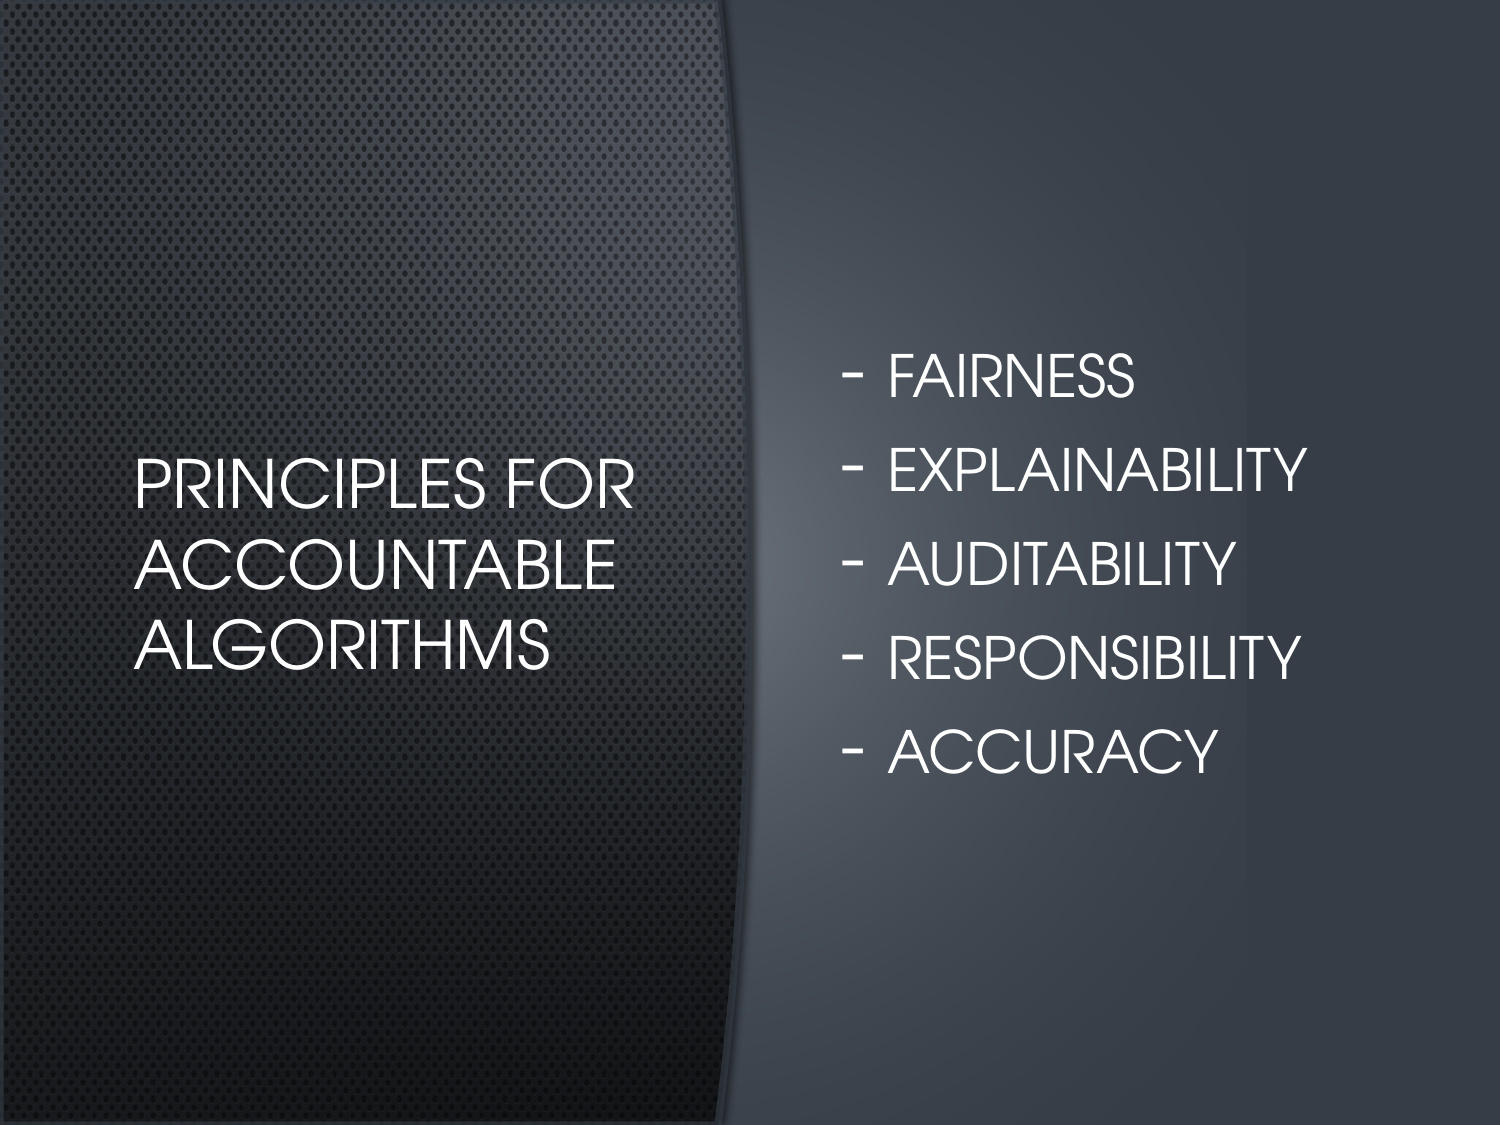

# Principles for Accountable Algorithms
Fairness
Explainability
Auditability
Responsibility
Accuracy